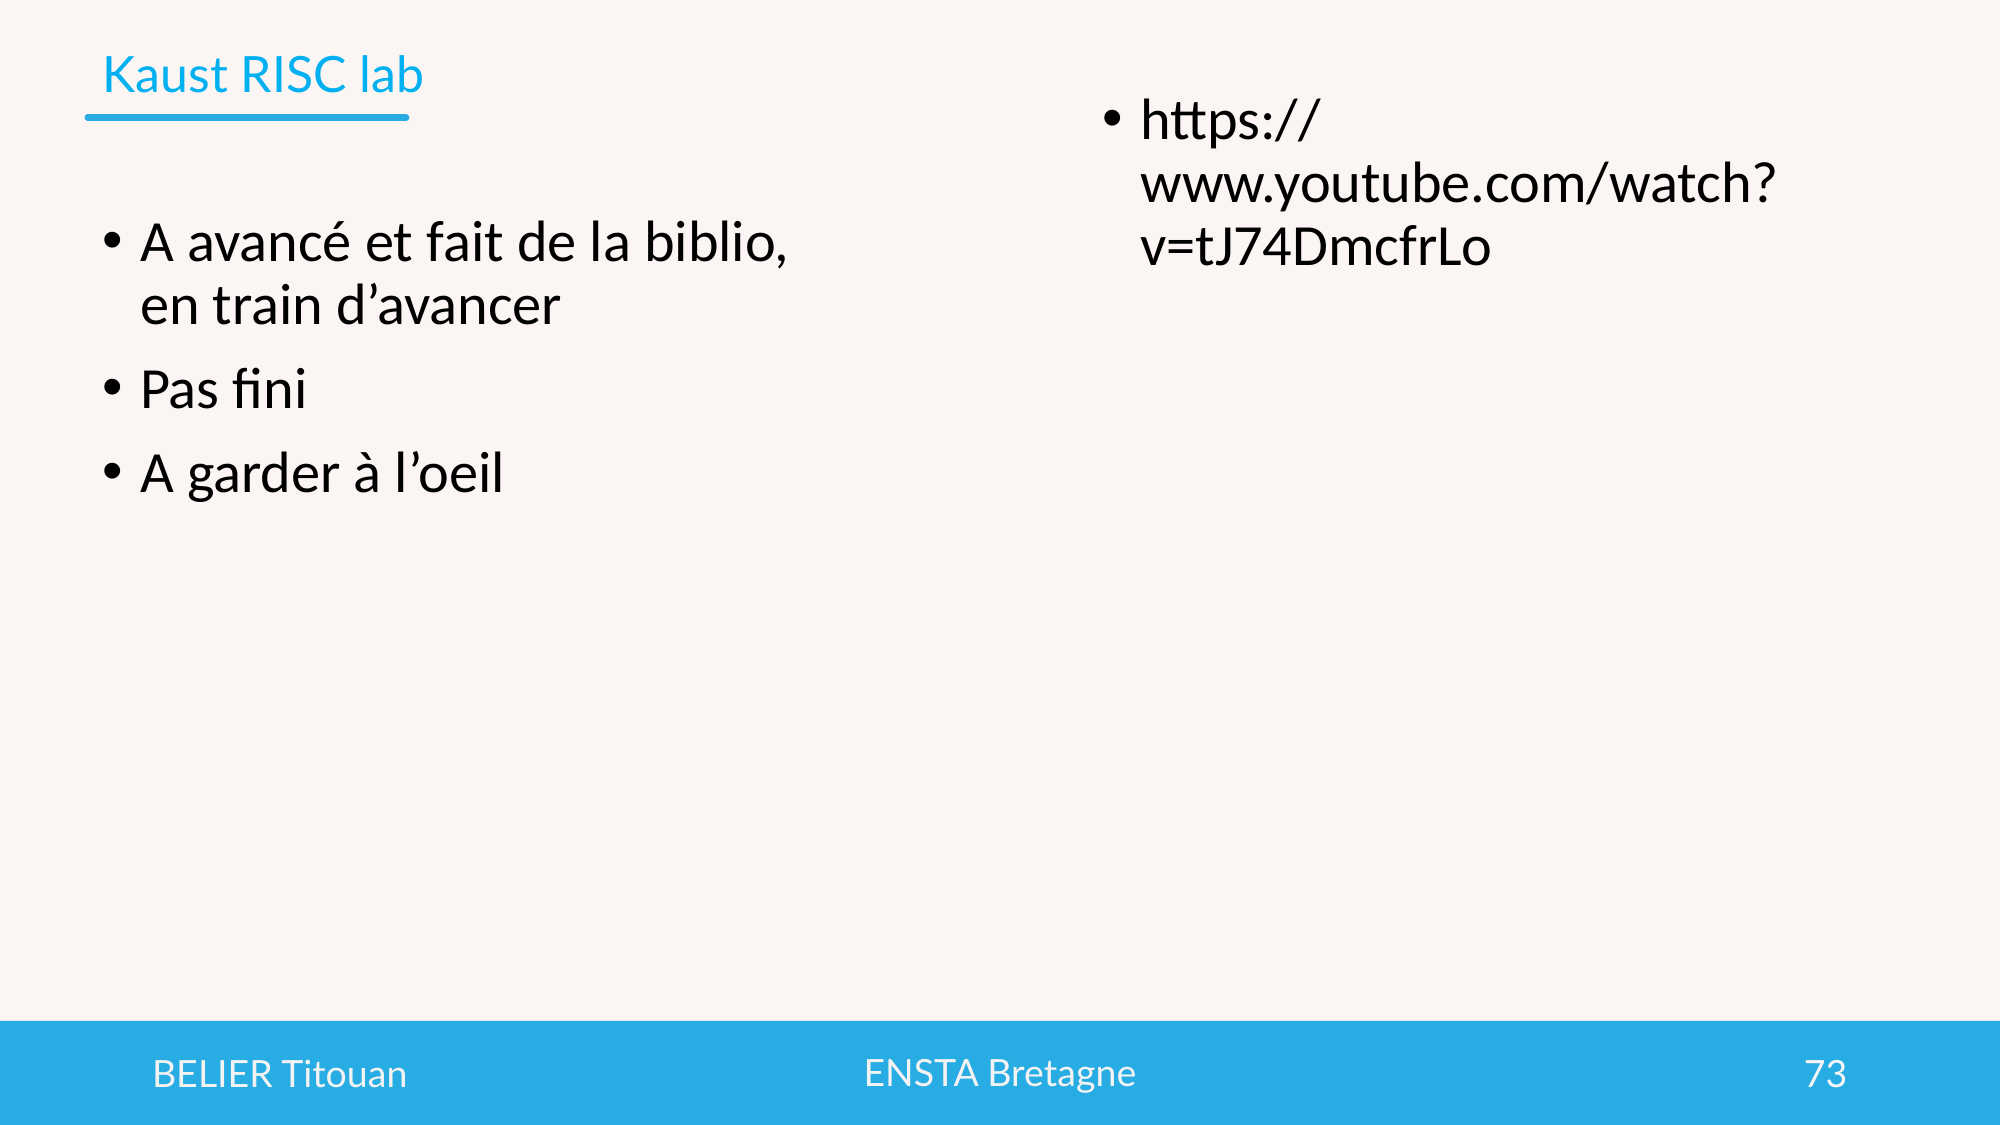

Kaust RISC lab
https://www.youtube.com/watch?v=tJ74DmcfrLo

A avancé et fait de la biblio, en train d’avancer
Pas fini
A garder à l’oeil
73